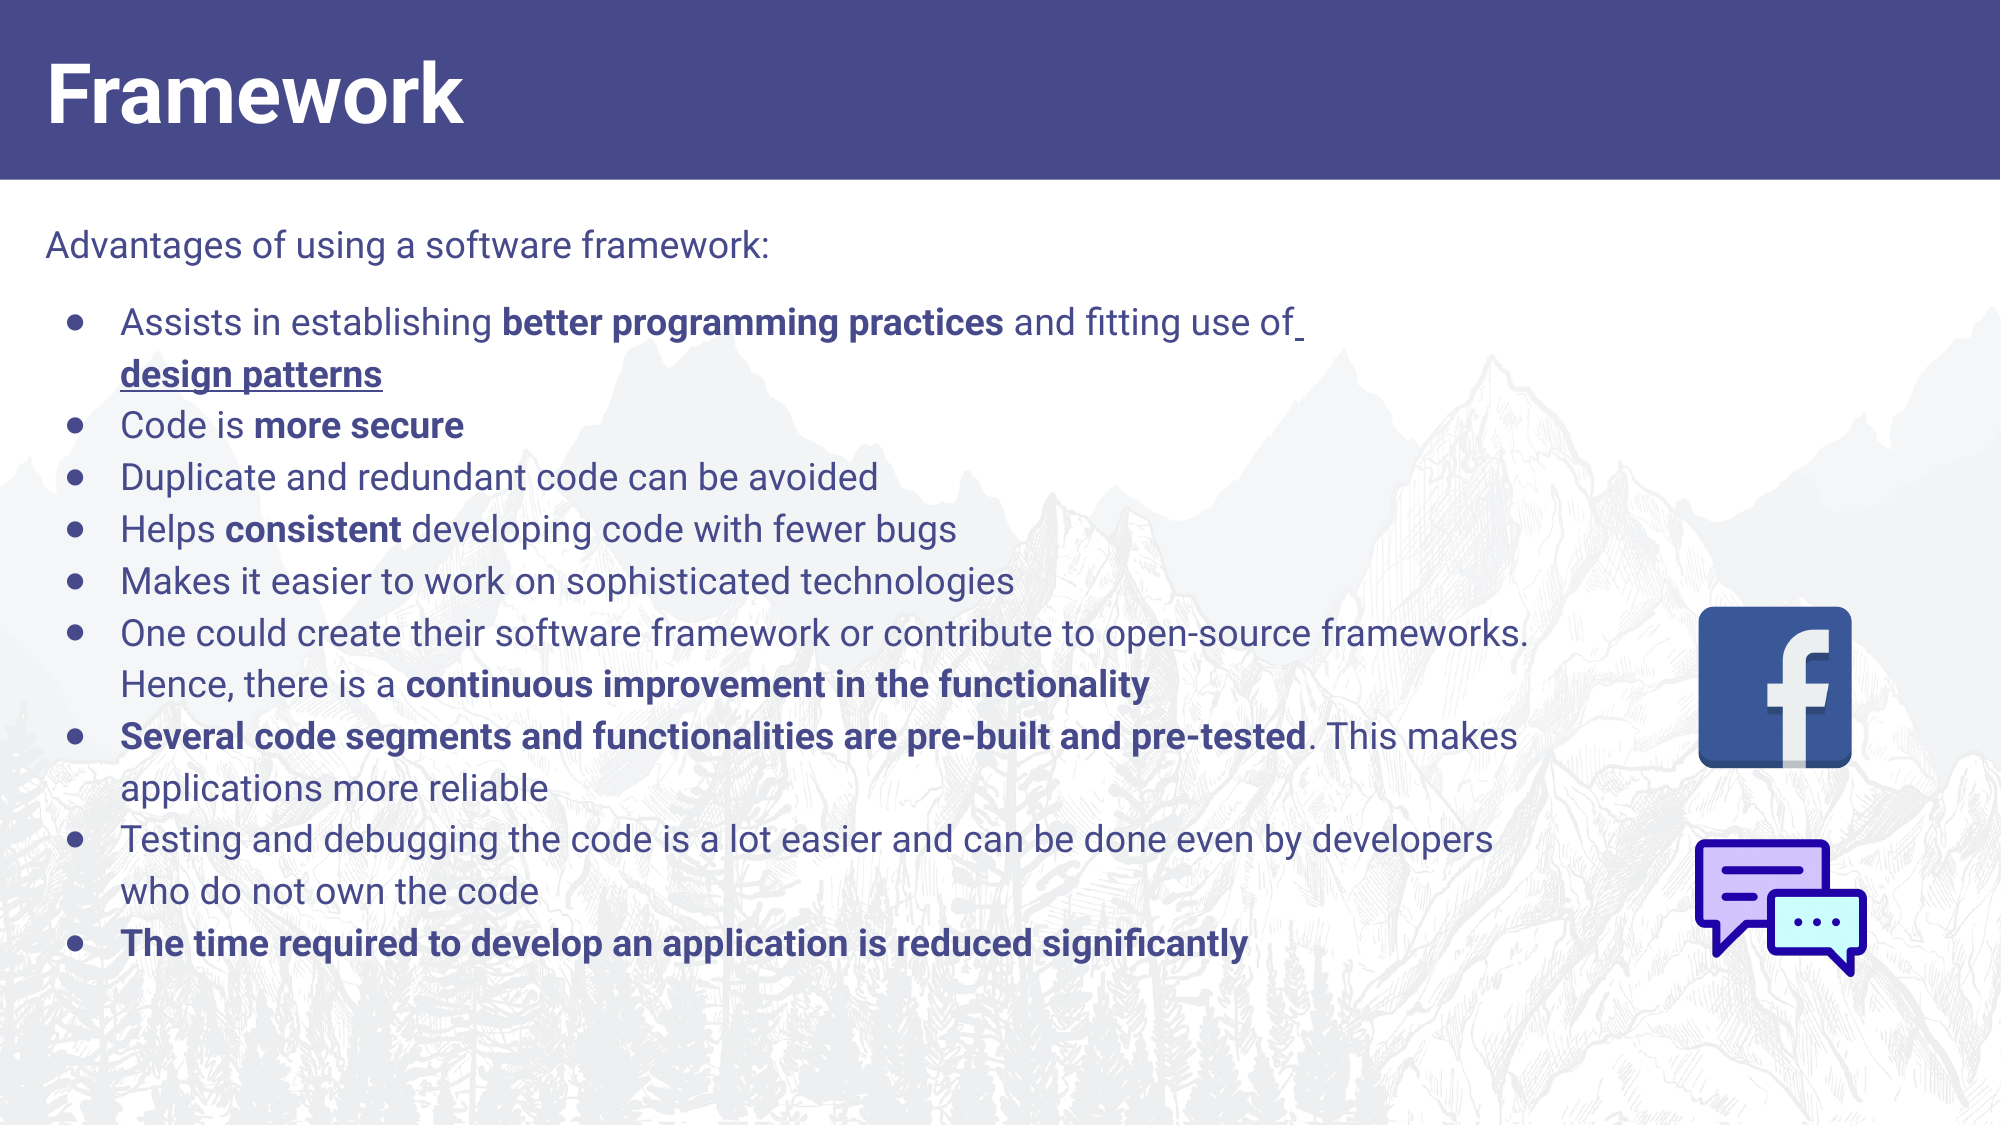

# Framework
Advantages of using a software framework:
Assists in establishing better programming practices and fitting use of design patterns
Code is more secure
Duplicate and redundant code can be avoided
Helps consistent developing code with fewer bugs
Makes it easier to work on sophisticated technologies
One could create their software framework or contribute to open-source frameworks. Hence, there is a continuous improvement in the functionality
Several code segments and functionalities are pre-built and pre-tested. This makes applications more reliable
Testing and debugging the code is a lot easier and can be done even by developers who do not own the code
The time required to develop an application is reduced significantly